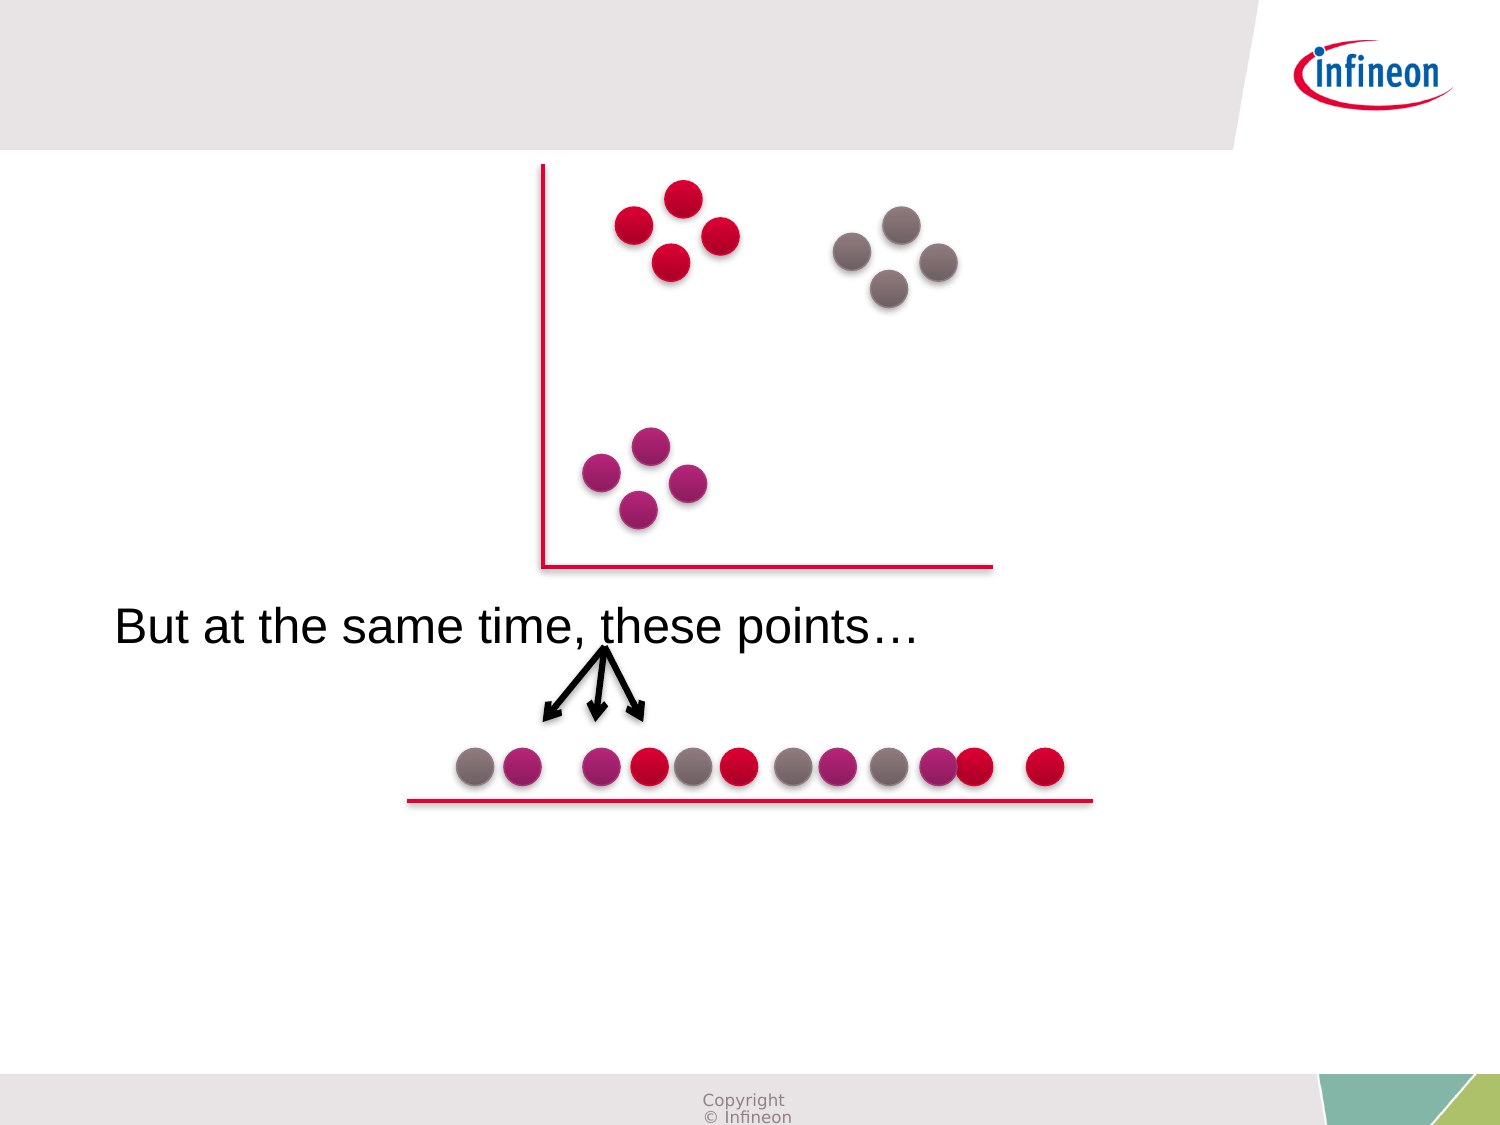

But at the same time, these points…

Copyright © Infineon Technologies AG 2019. All rights reserved.